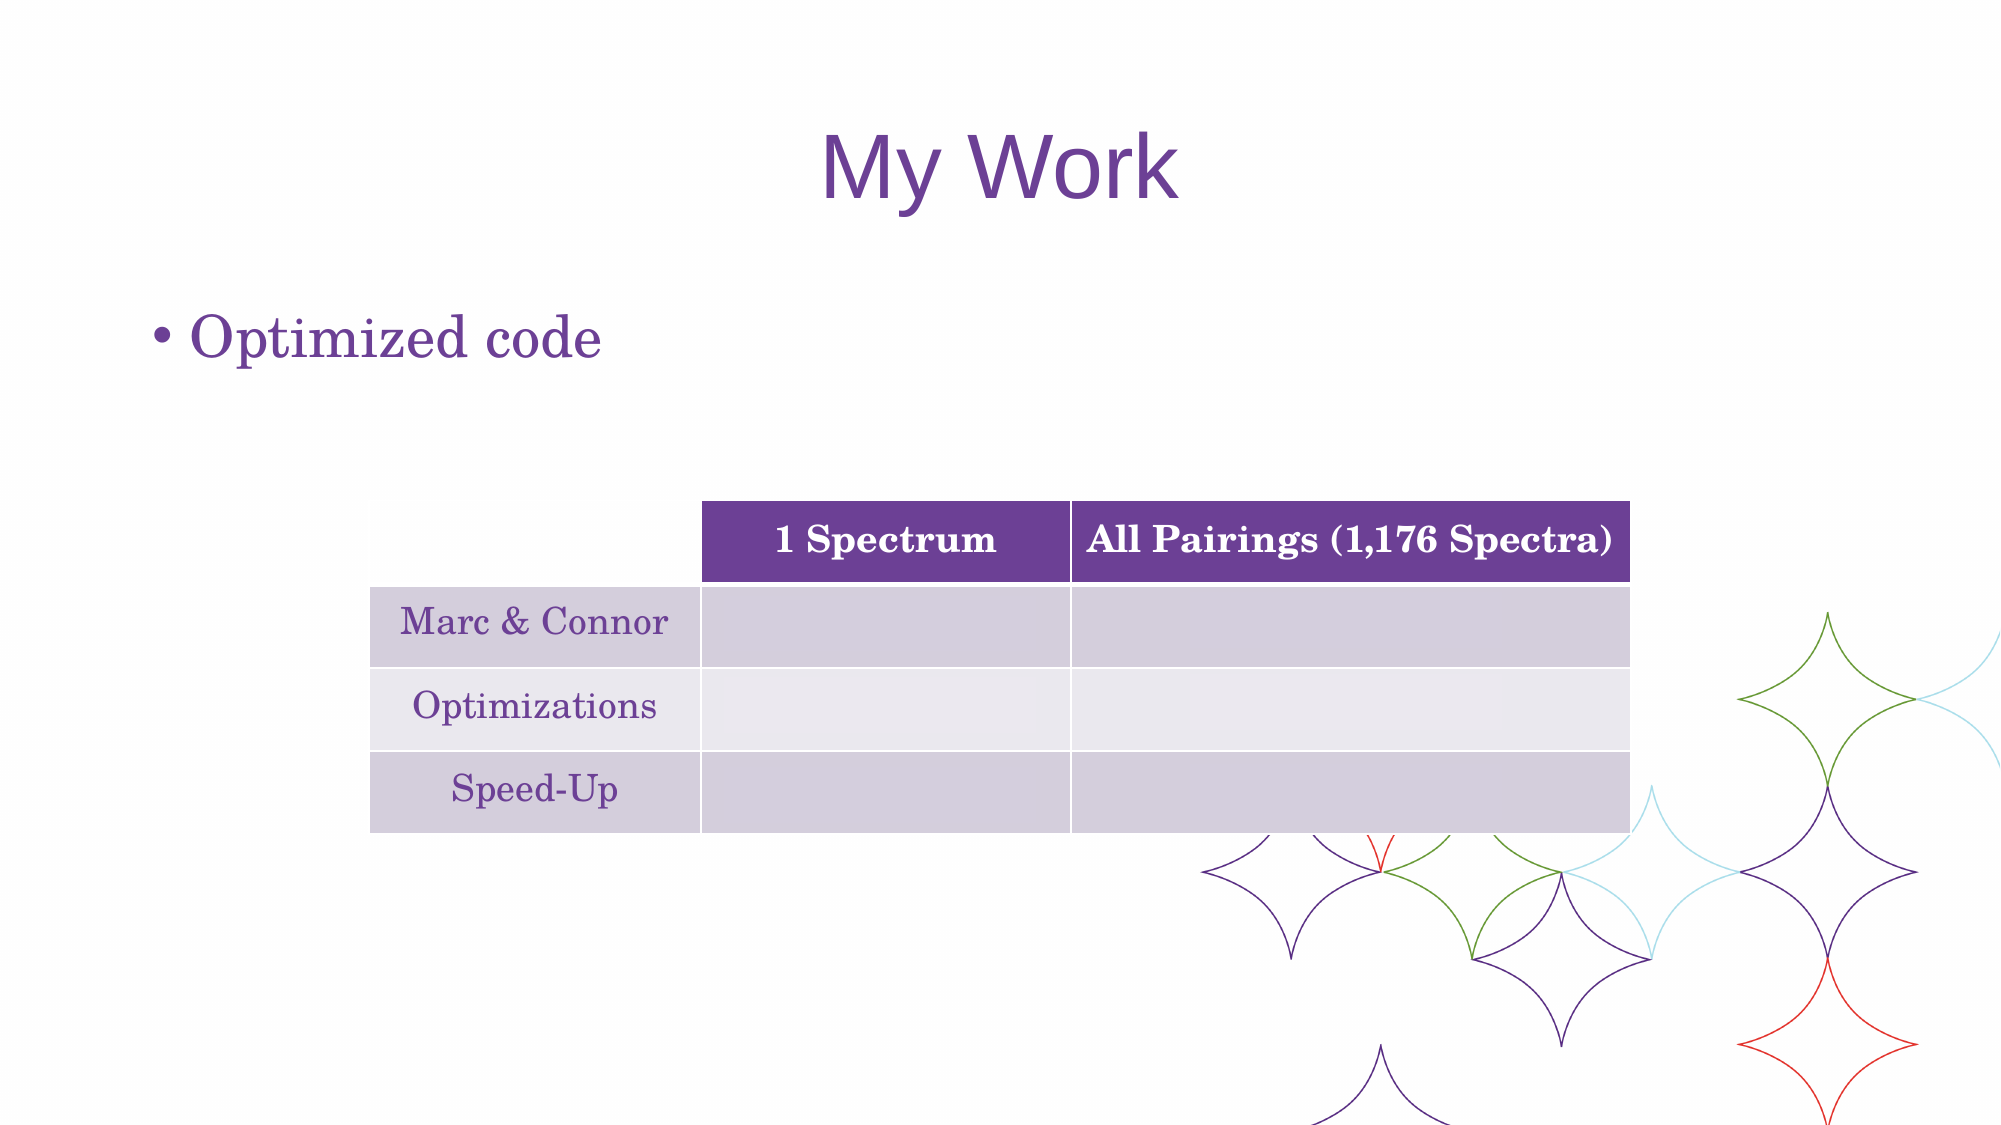

# My Work
Optimized code
|  | 1 Spectrum | All Pairings (1,176 Spectra) |
| --- | --- | --- |
| Marc & Connor | ~ 20 minutes | ~ 400 hours |
| Optimizations | ~ 1 minute | ~ 30 minutes |
| Speed-Up | 2,000% | 120,000% |